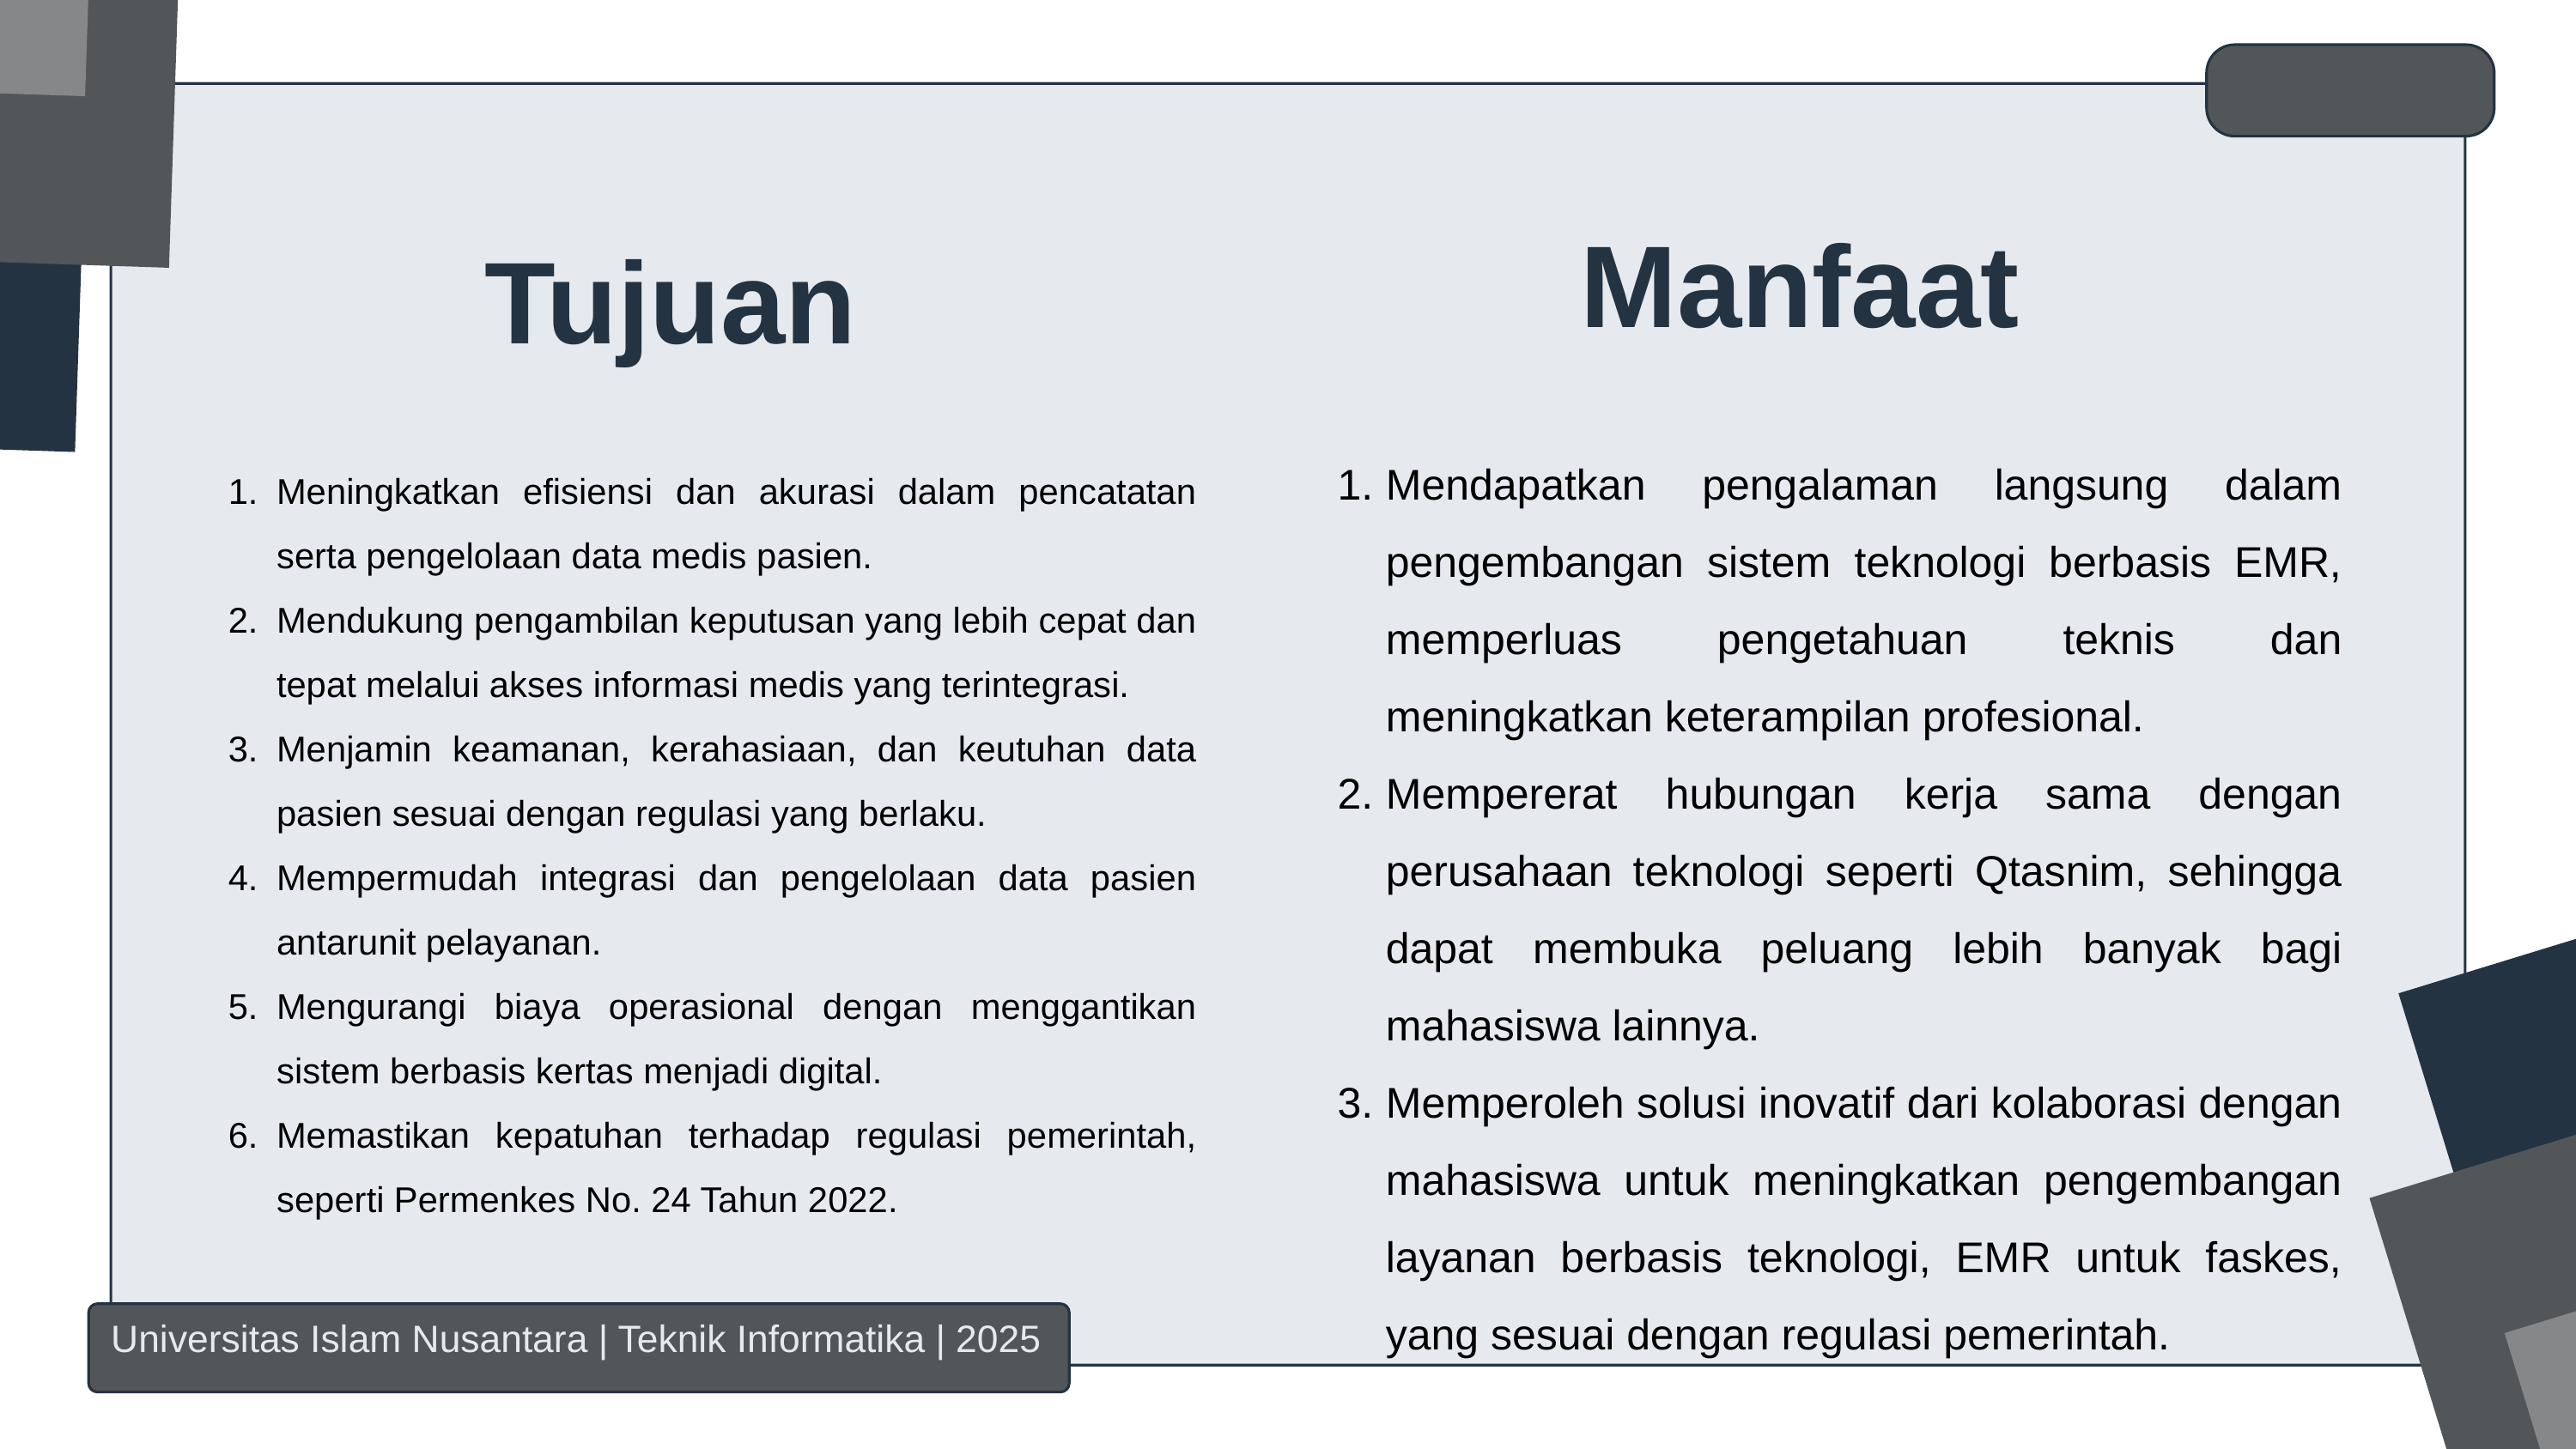

Manfaat
Tujuan
Mendapatkan pengalaman langsung dalam pengembangan sistem teknologi berbasis EMR, memperluas pengetahuan teknis dan meningkatkan keterampilan profesional.
Mempererat hubungan kerja sama dengan perusahaan teknologi seperti Qtasnim, sehingga dapat membuka peluang lebih banyak bagi mahasiswa lainnya.
Memperoleh solusi inovatif dari kolaborasi dengan mahasiswa untuk meningkatkan pengembangan layanan berbasis teknologi, EMR untuk faskes, yang sesuai dengan regulasi pemerintah.
Meningkatkan efisiensi dan akurasi dalam pencatatan serta pengelolaan data medis pasien.
Mendukung pengambilan keputusan yang lebih cepat dan tepat melalui akses informasi medis yang terintegrasi.
Menjamin keamanan, kerahasiaan, dan keutuhan data pasien sesuai dengan regulasi yang berlaku.
Mempermudah integrasi dan pengelolaan data pasien antarunit pelayanan.
Mengurangi biaya operasional dengan menggantikan sistem berbasis kertas menjadi digital.
Memastikan kepatuhan terhadap regulasi pemerintah, seperti Permenkes No. 24 Tahun 2022.

Universitas Islam Nusantara | Teknik Informatika | 2025